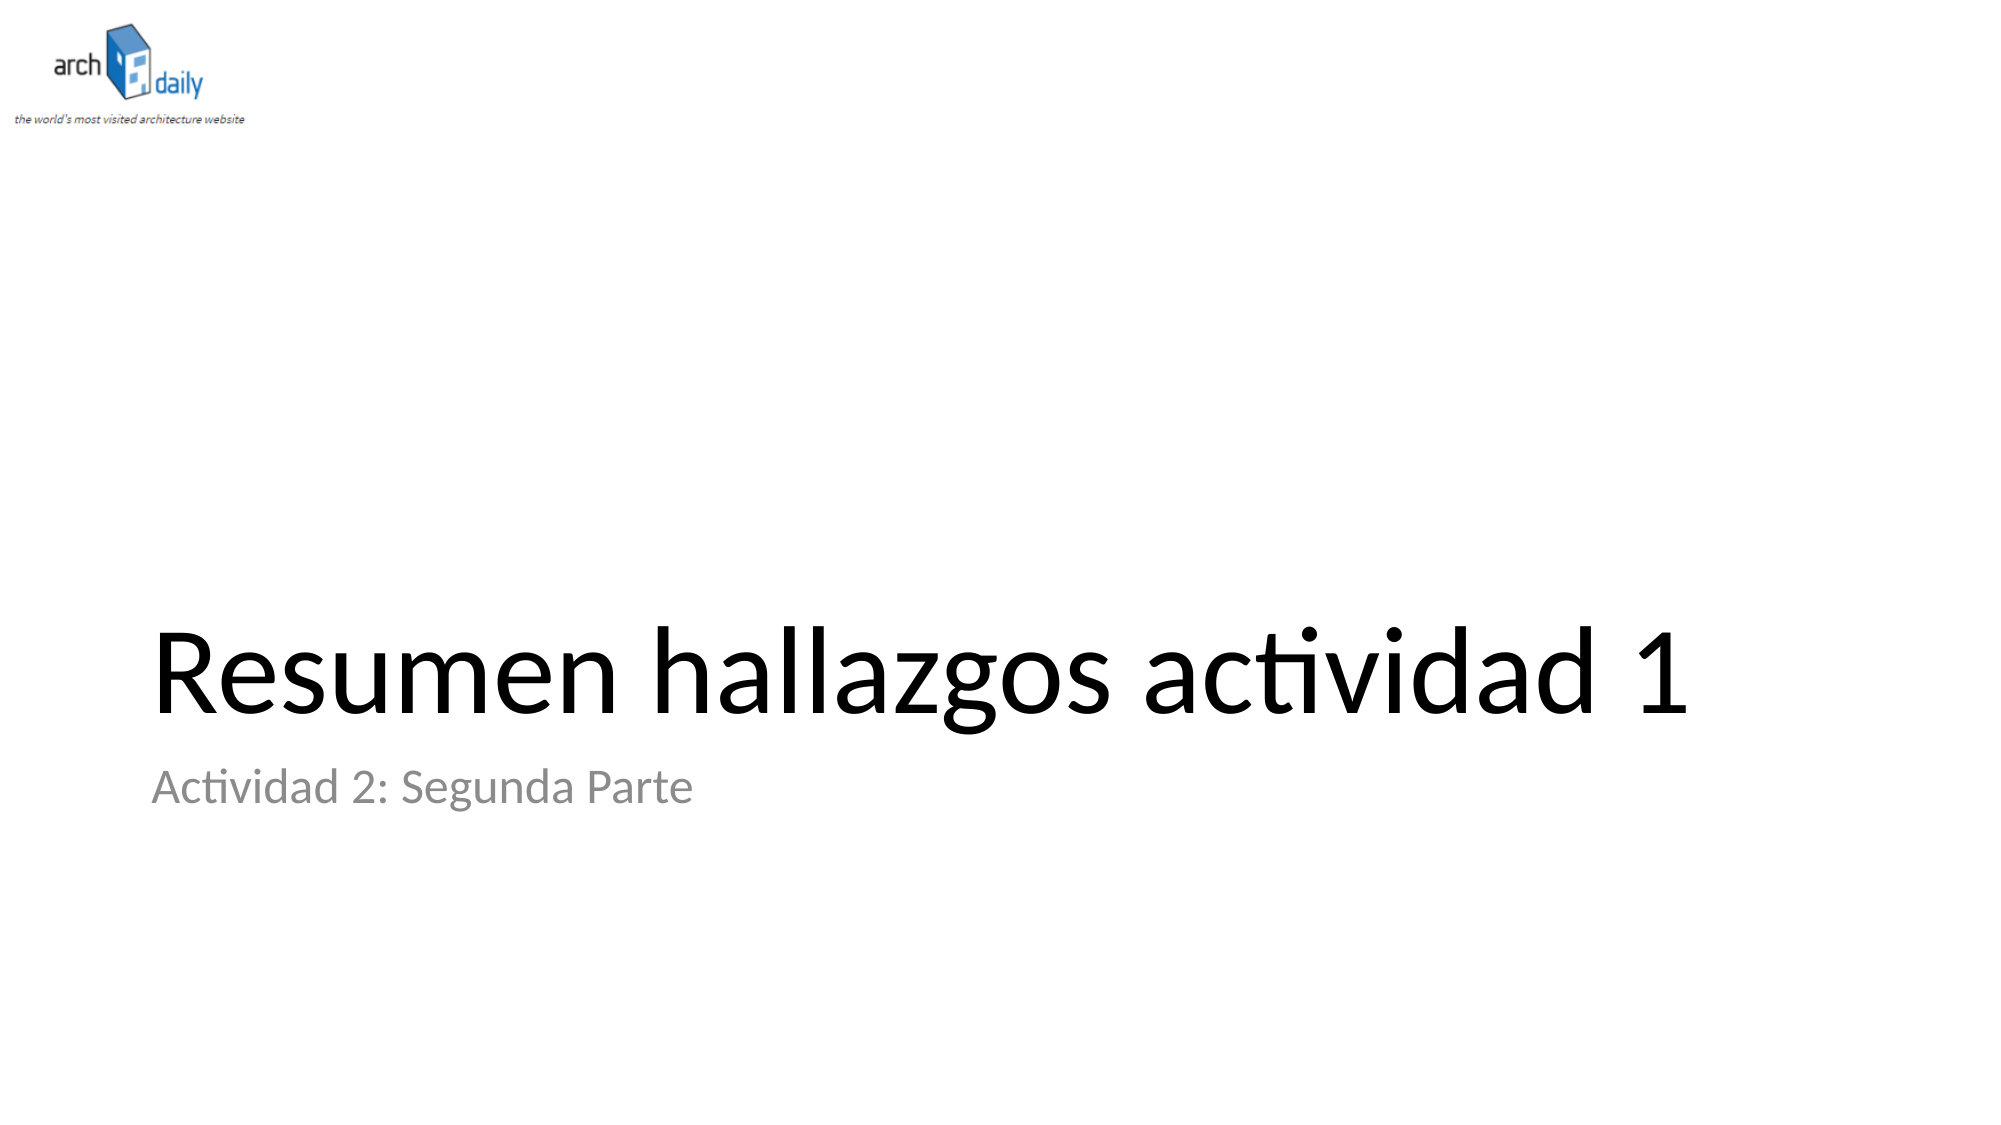

# Resumen hallazgos actividad 1
Actividad 2: Segunda Parte